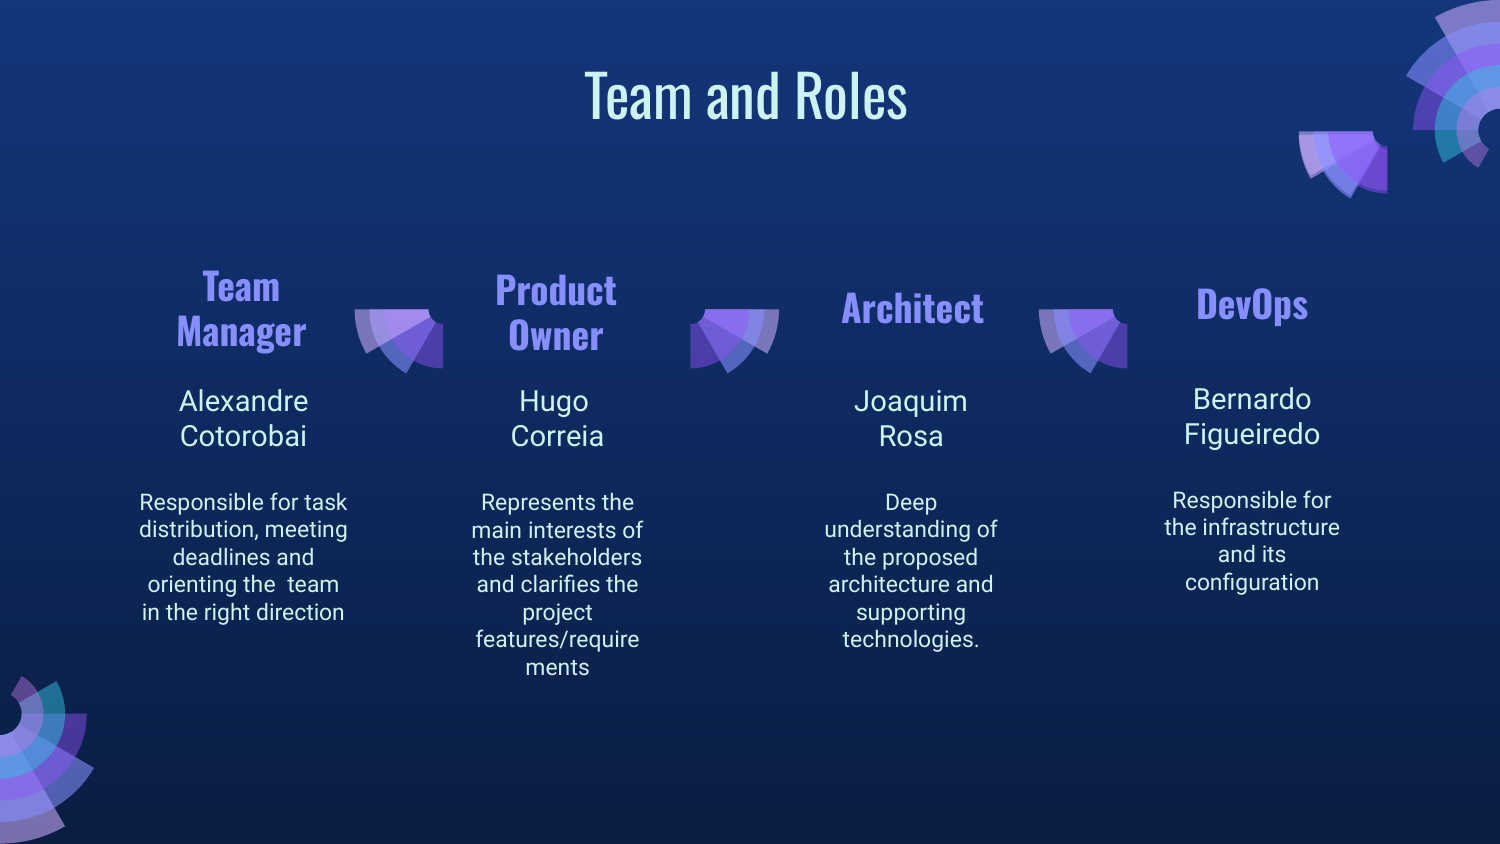

# Team and Roles

DevOps
Architect
Team Manager

Product Owner

Bernardo Figueiredo

Responsible for the infrastructure and its configuration
Joaquim Rosa

Deep understanding of the proposed architecture and supporting technologies.
Alexandre Cotorobai

Responsible for task distribution, meeting deadlines and orienting the  team in the right direction
Hugo
Correia

Represents the main interests of the stakeholders and clarifies the project features/requirements